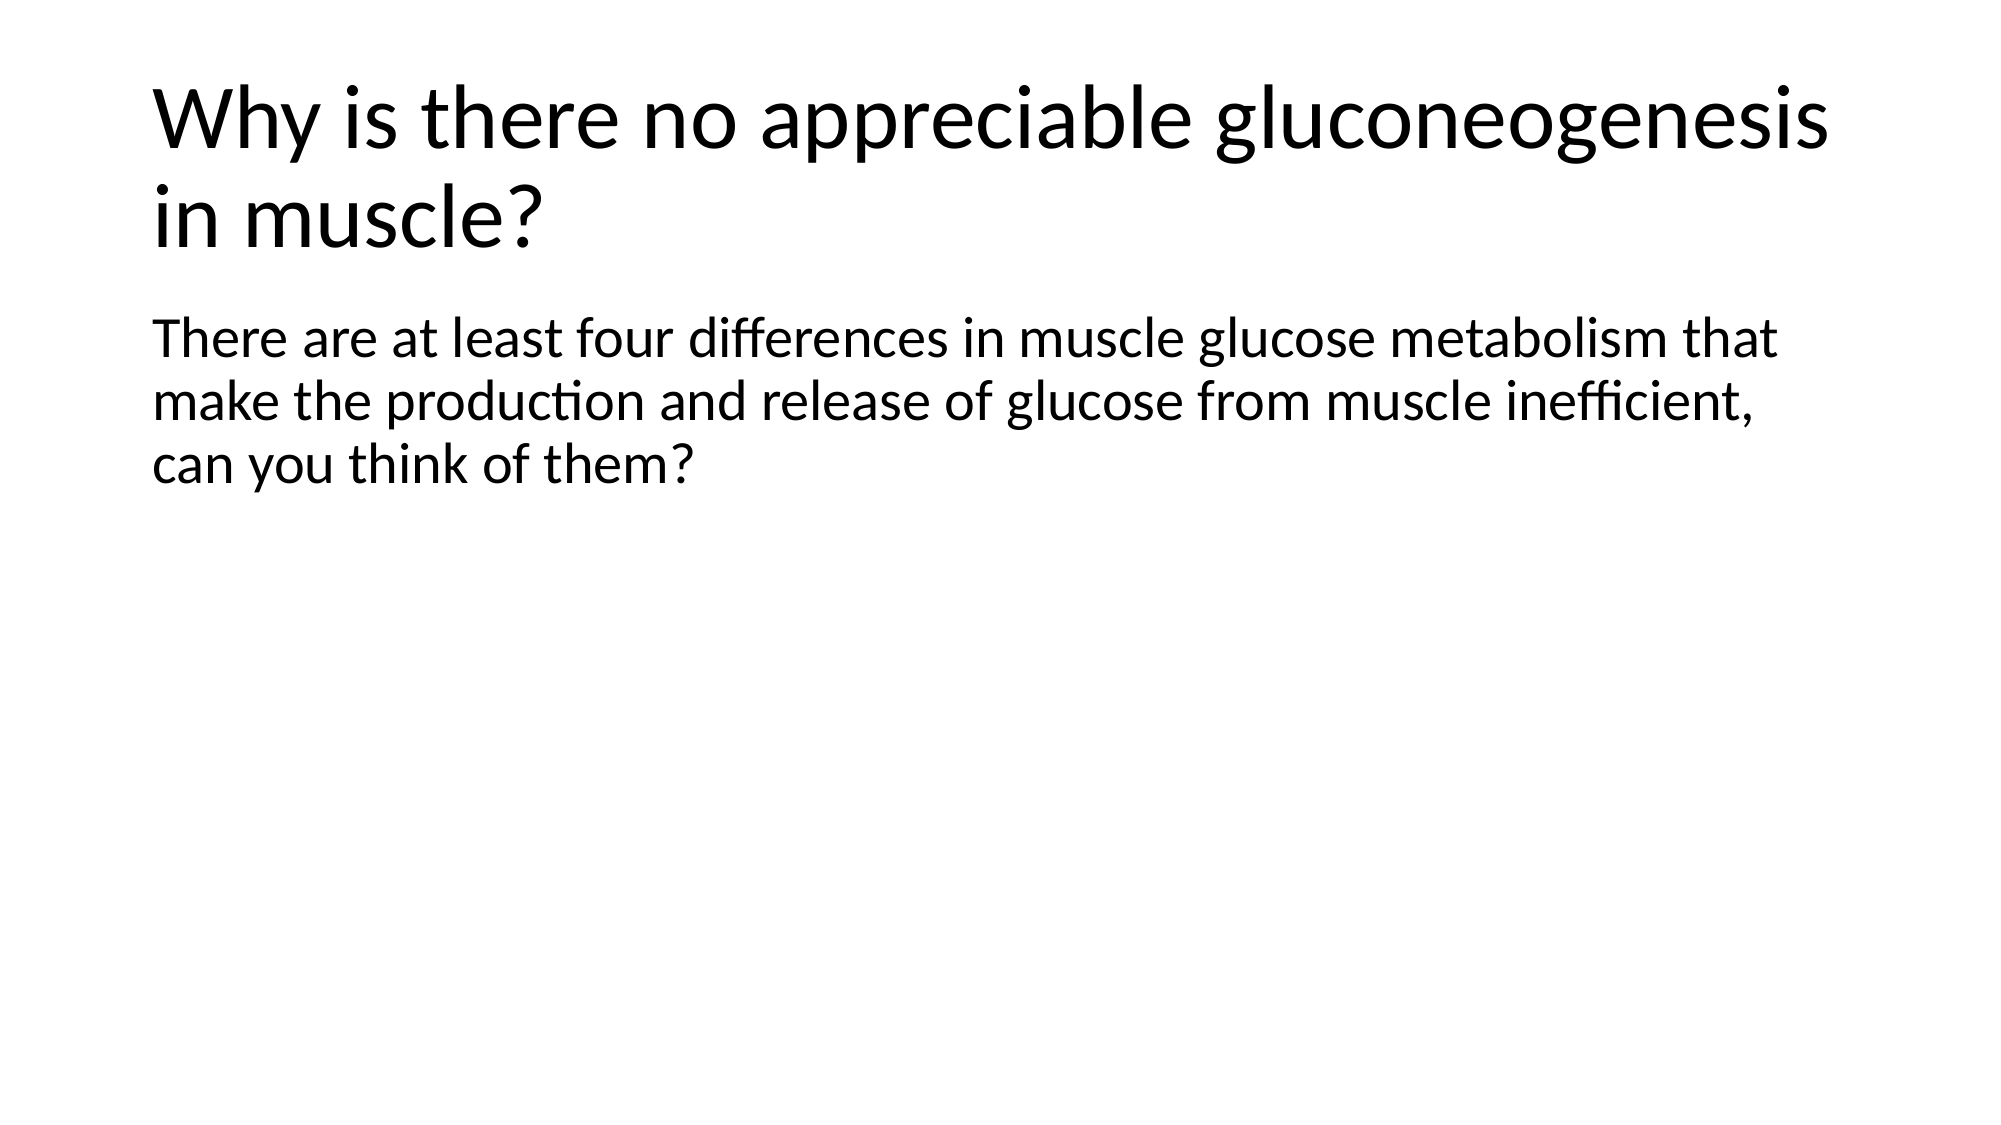

# Why is there no appreciable gluconeogenesis in muscle?
There are at least four differences in muscle glucose metabolism that make the production and release of glucose from muscle inefficient, can you think of them?